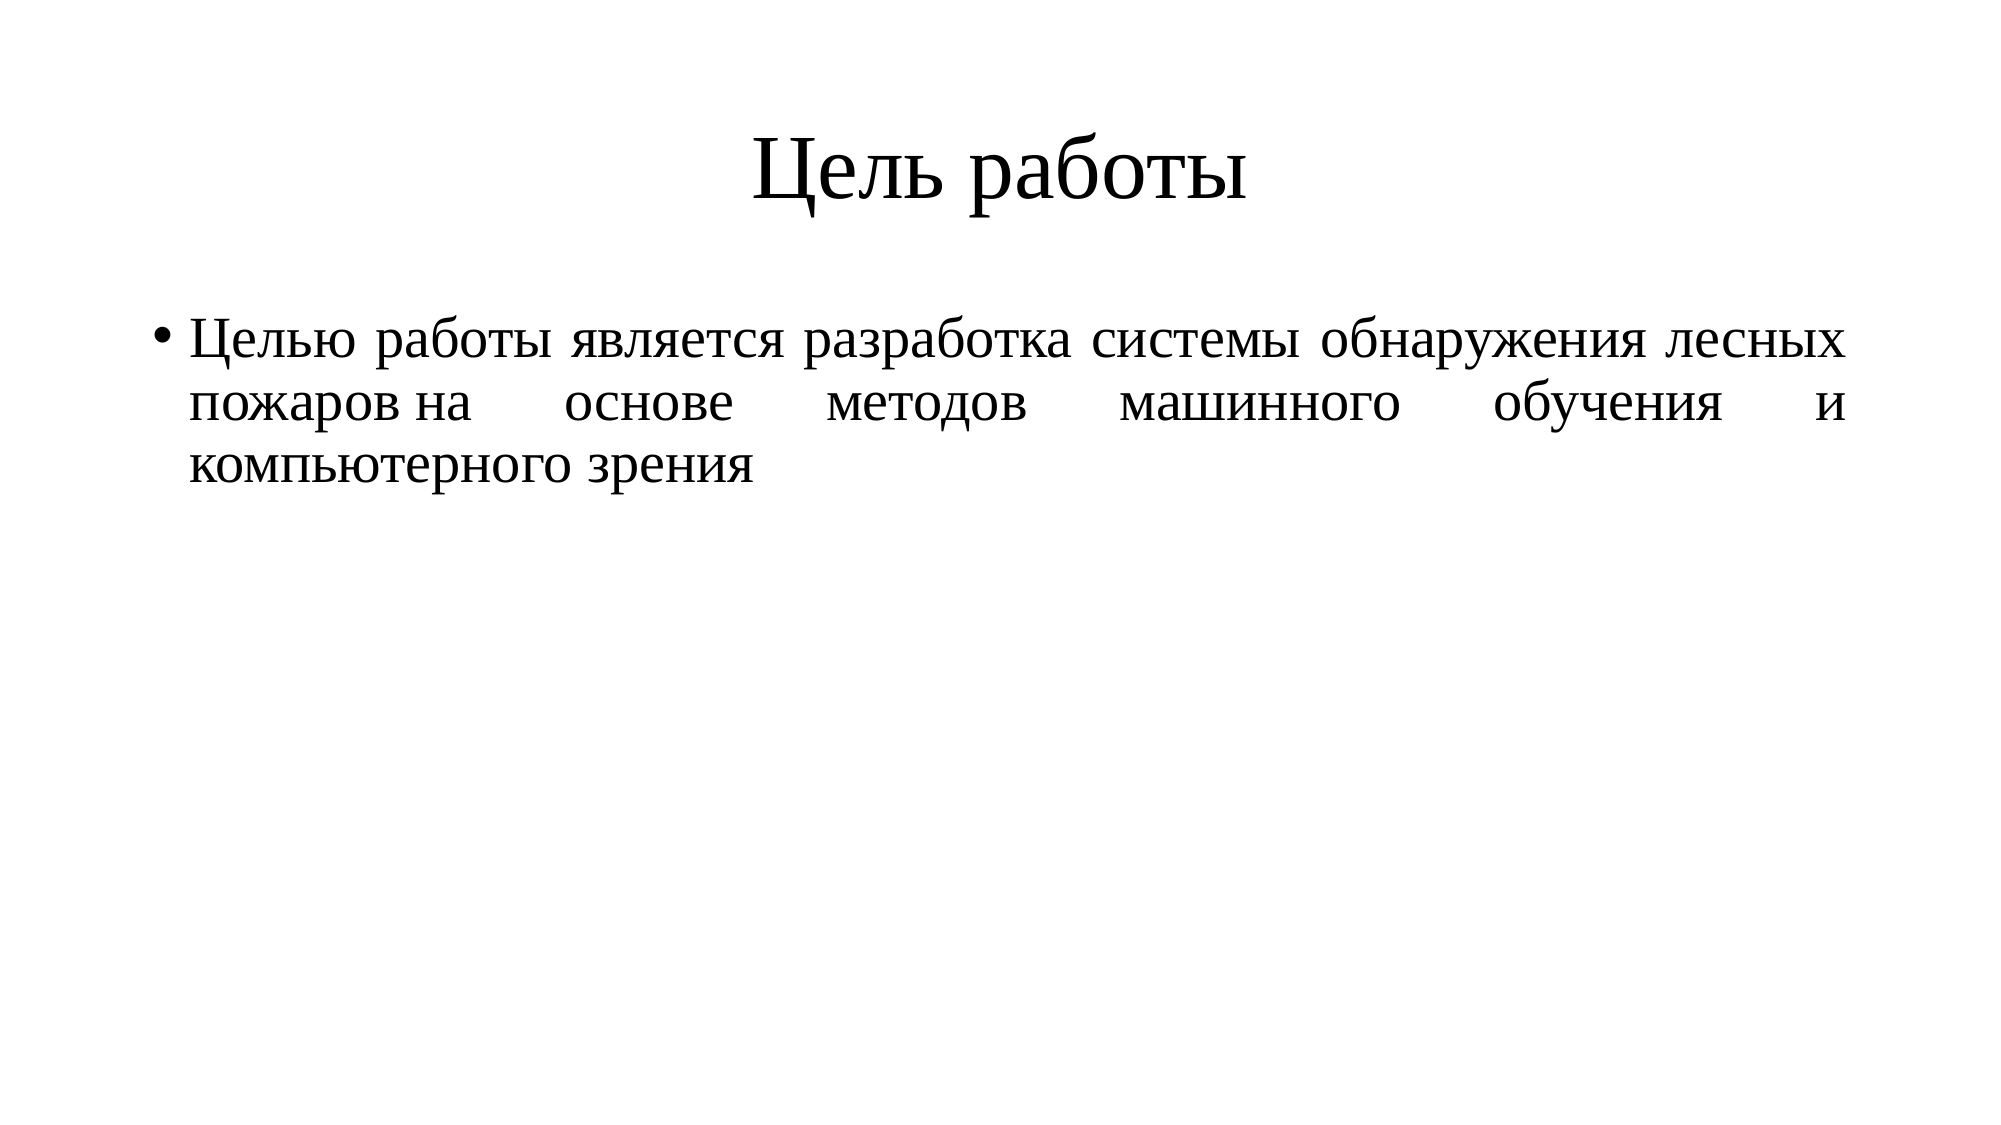

# Цель работы
Целью работы является разработка системы обнаружения лесных пожаров на основе методов машинного обучения и компьютерного зрения